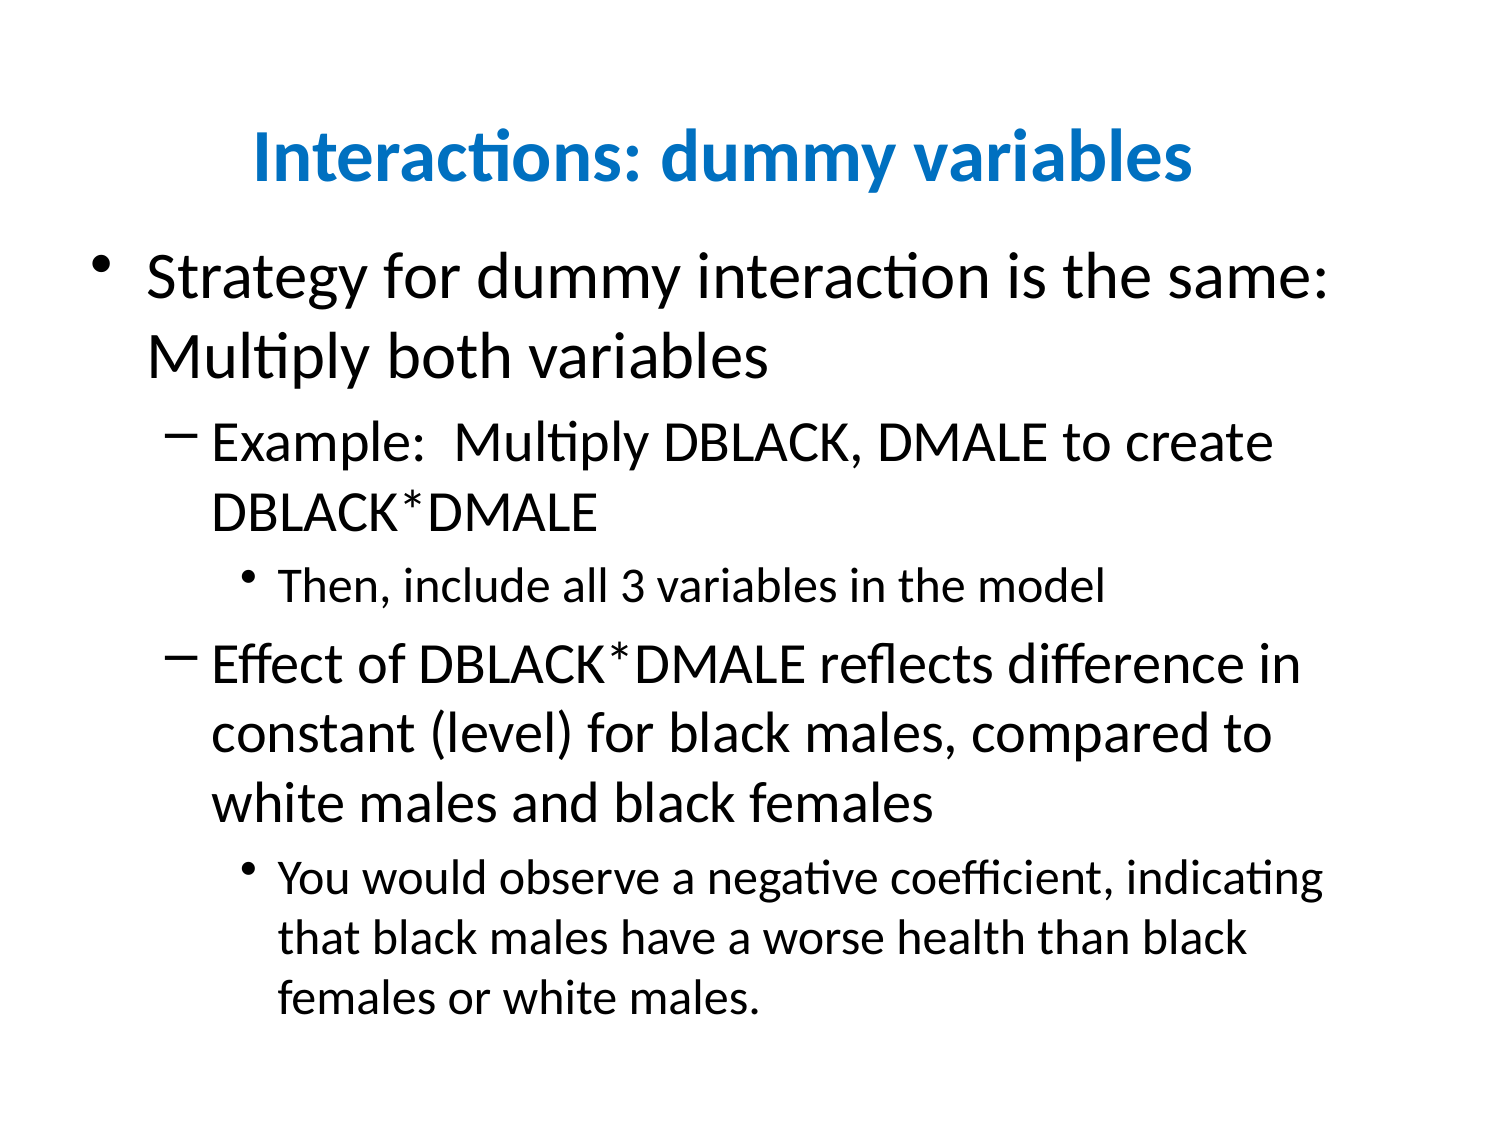

Interactions: dummy variables
Strategy for dummy interaction is the same:  Multiply both variables
Example:  Multiply DBLACK, DMALE to create DBLACK*DMALE
Then, include all 3 variables in the model
Effect of DBLACK*DMALE reflects difference in constant (level) for black males, compared to white males and black females
You would observe a negative coefficient, indicating that black males have a worse health than black females or white males.